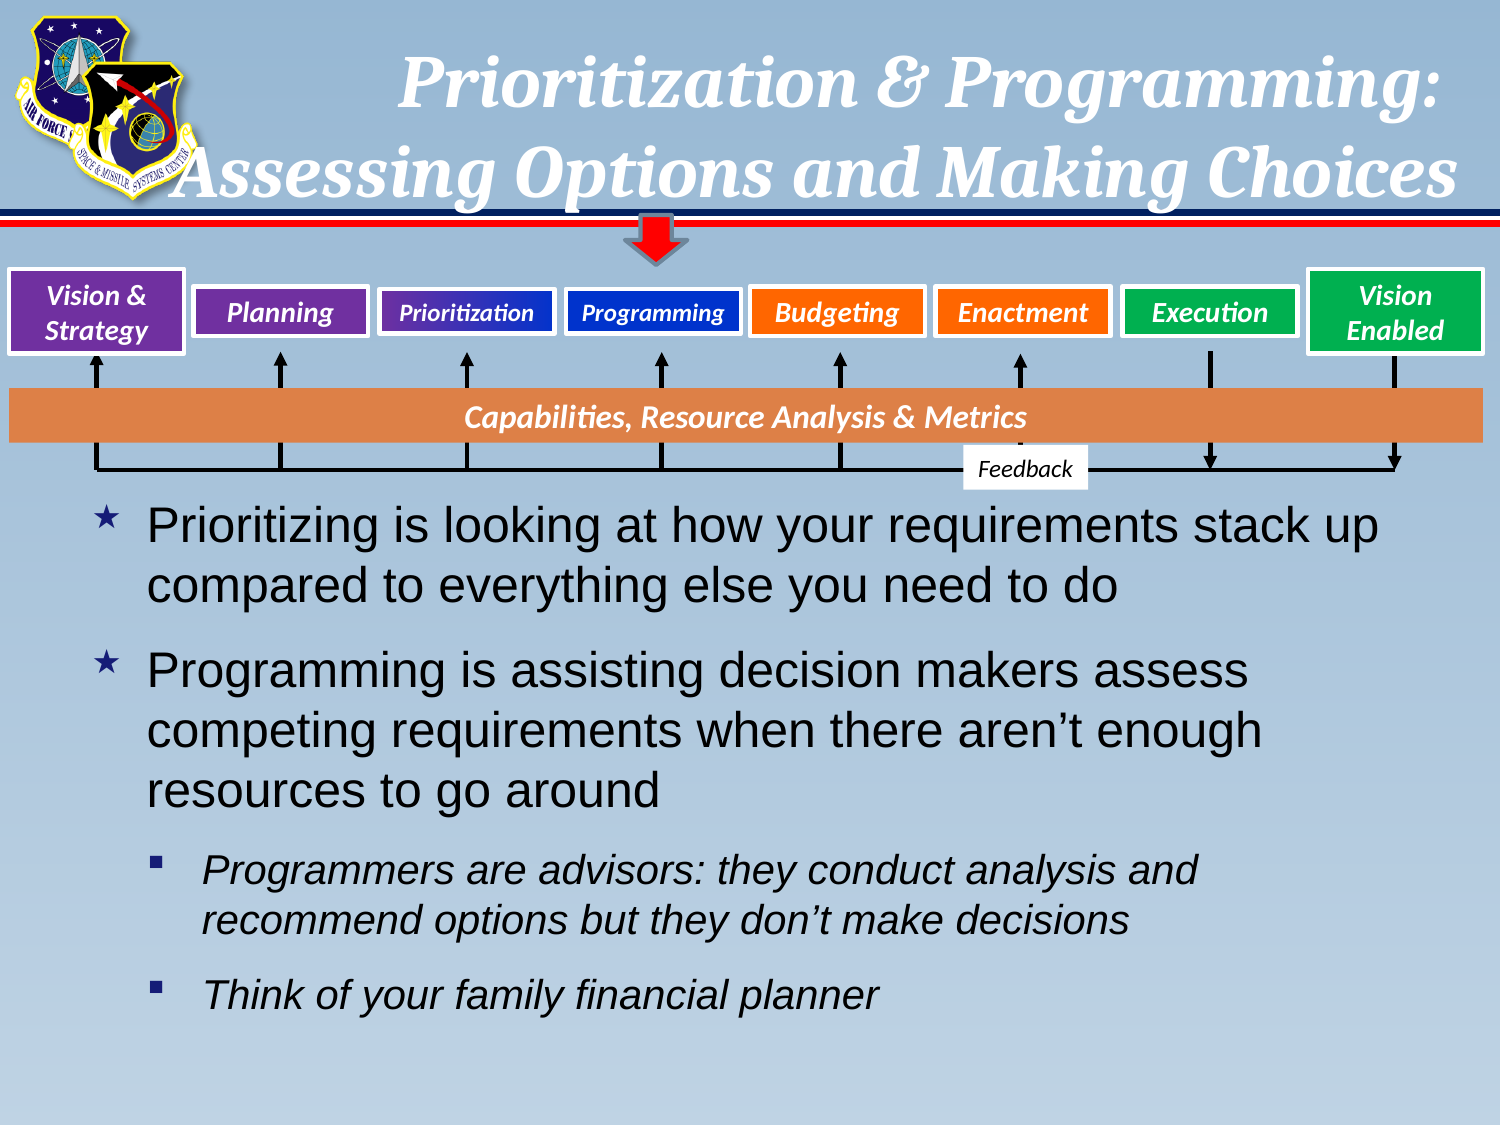

# Prioritization & Programming: Assessing Options and Making Choices

Vision &
Strategy
Planning
Prioritization
Programming
Budgeting
Enactment
Execution
Vision Enabled
Capabilities, Resource Analysis & Metrics
Feedback
Prioritizing is looking at how your requirements stack up compared to everything else you need to do
Programming is assisting decision makers assess competing requirements when there aren’t enough resources to go around
Programmers are advisors: they conduct analysis and recommend options but they don’t make decisions
Think of your family financial planner